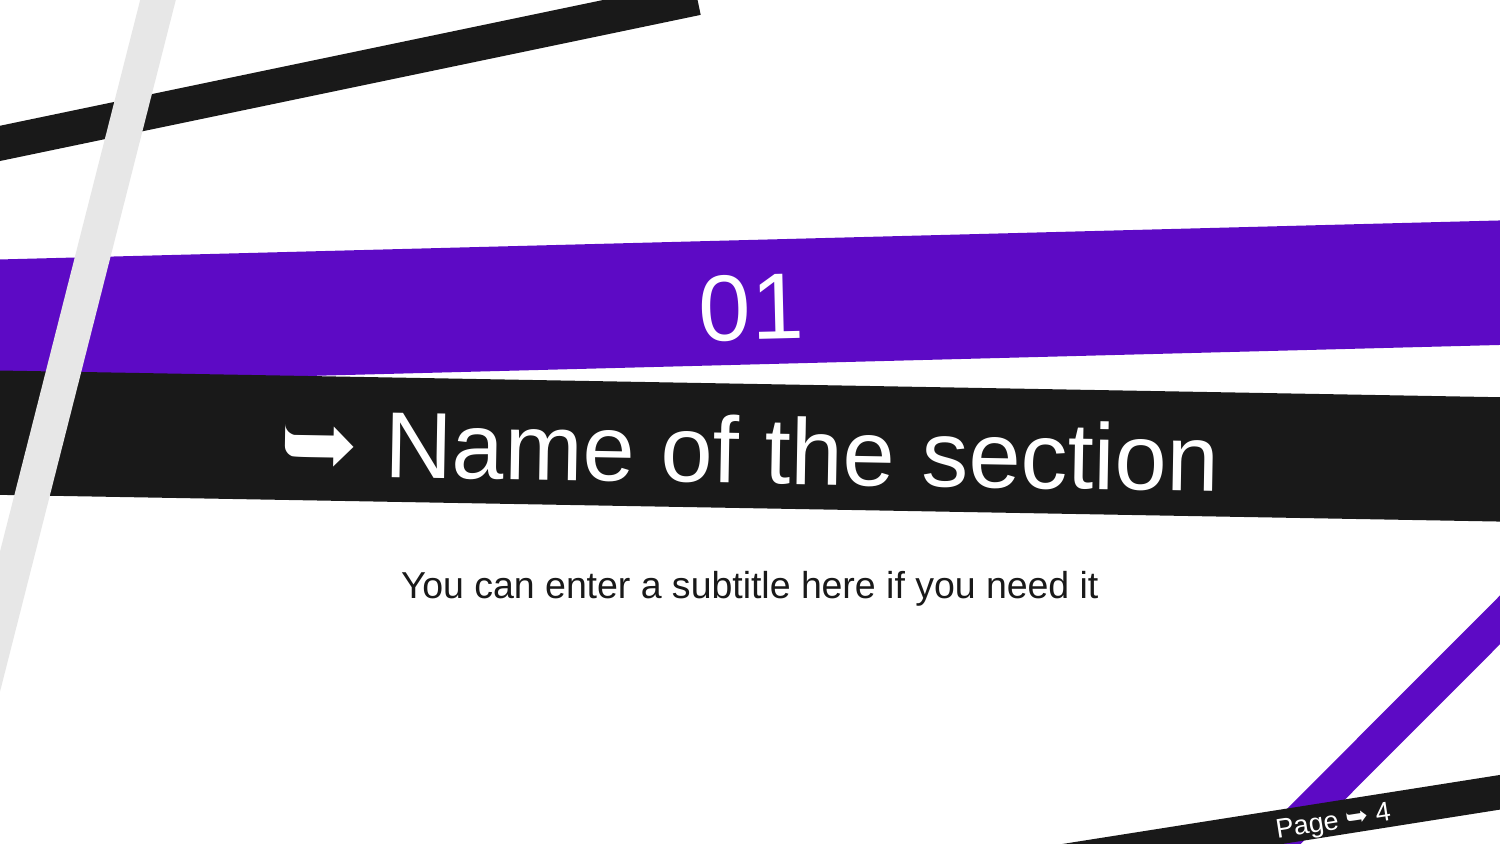

01

# ➥ Name of the section
You can enter a subtitle here if you need it
Page ➥ 4